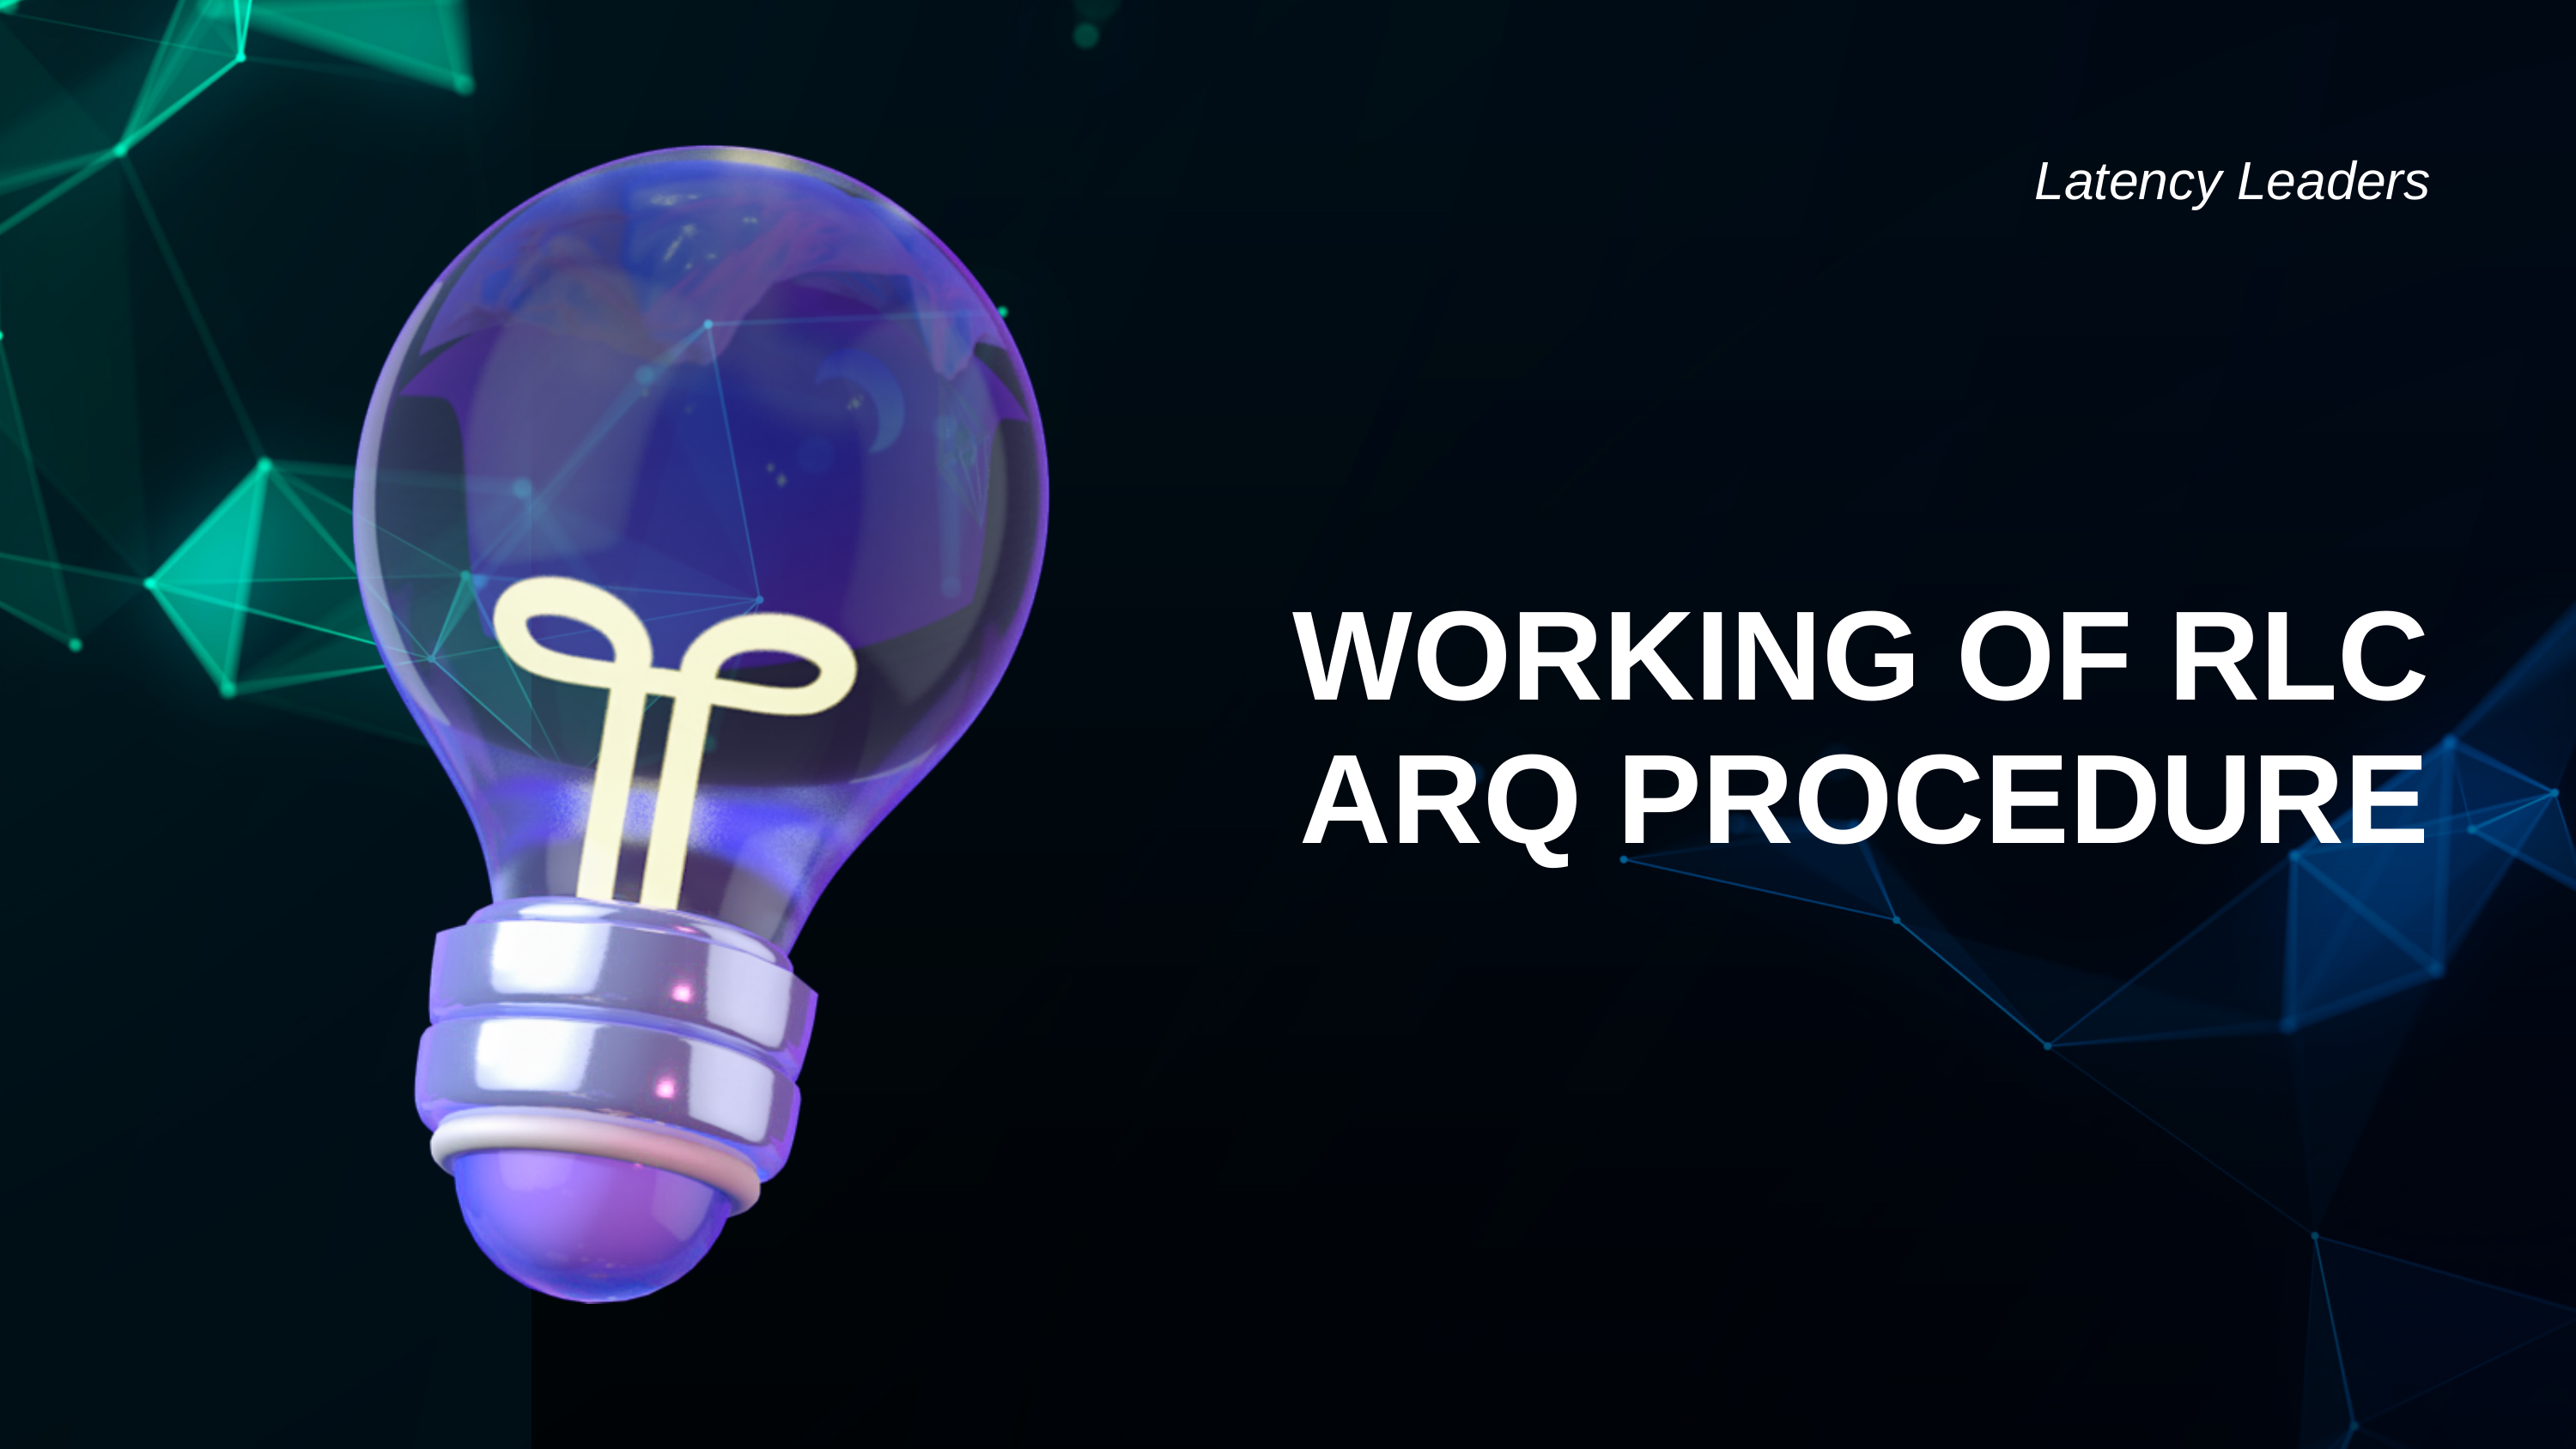

Latency Leaders

WORKING OF RLC ARQ PROCEDURE